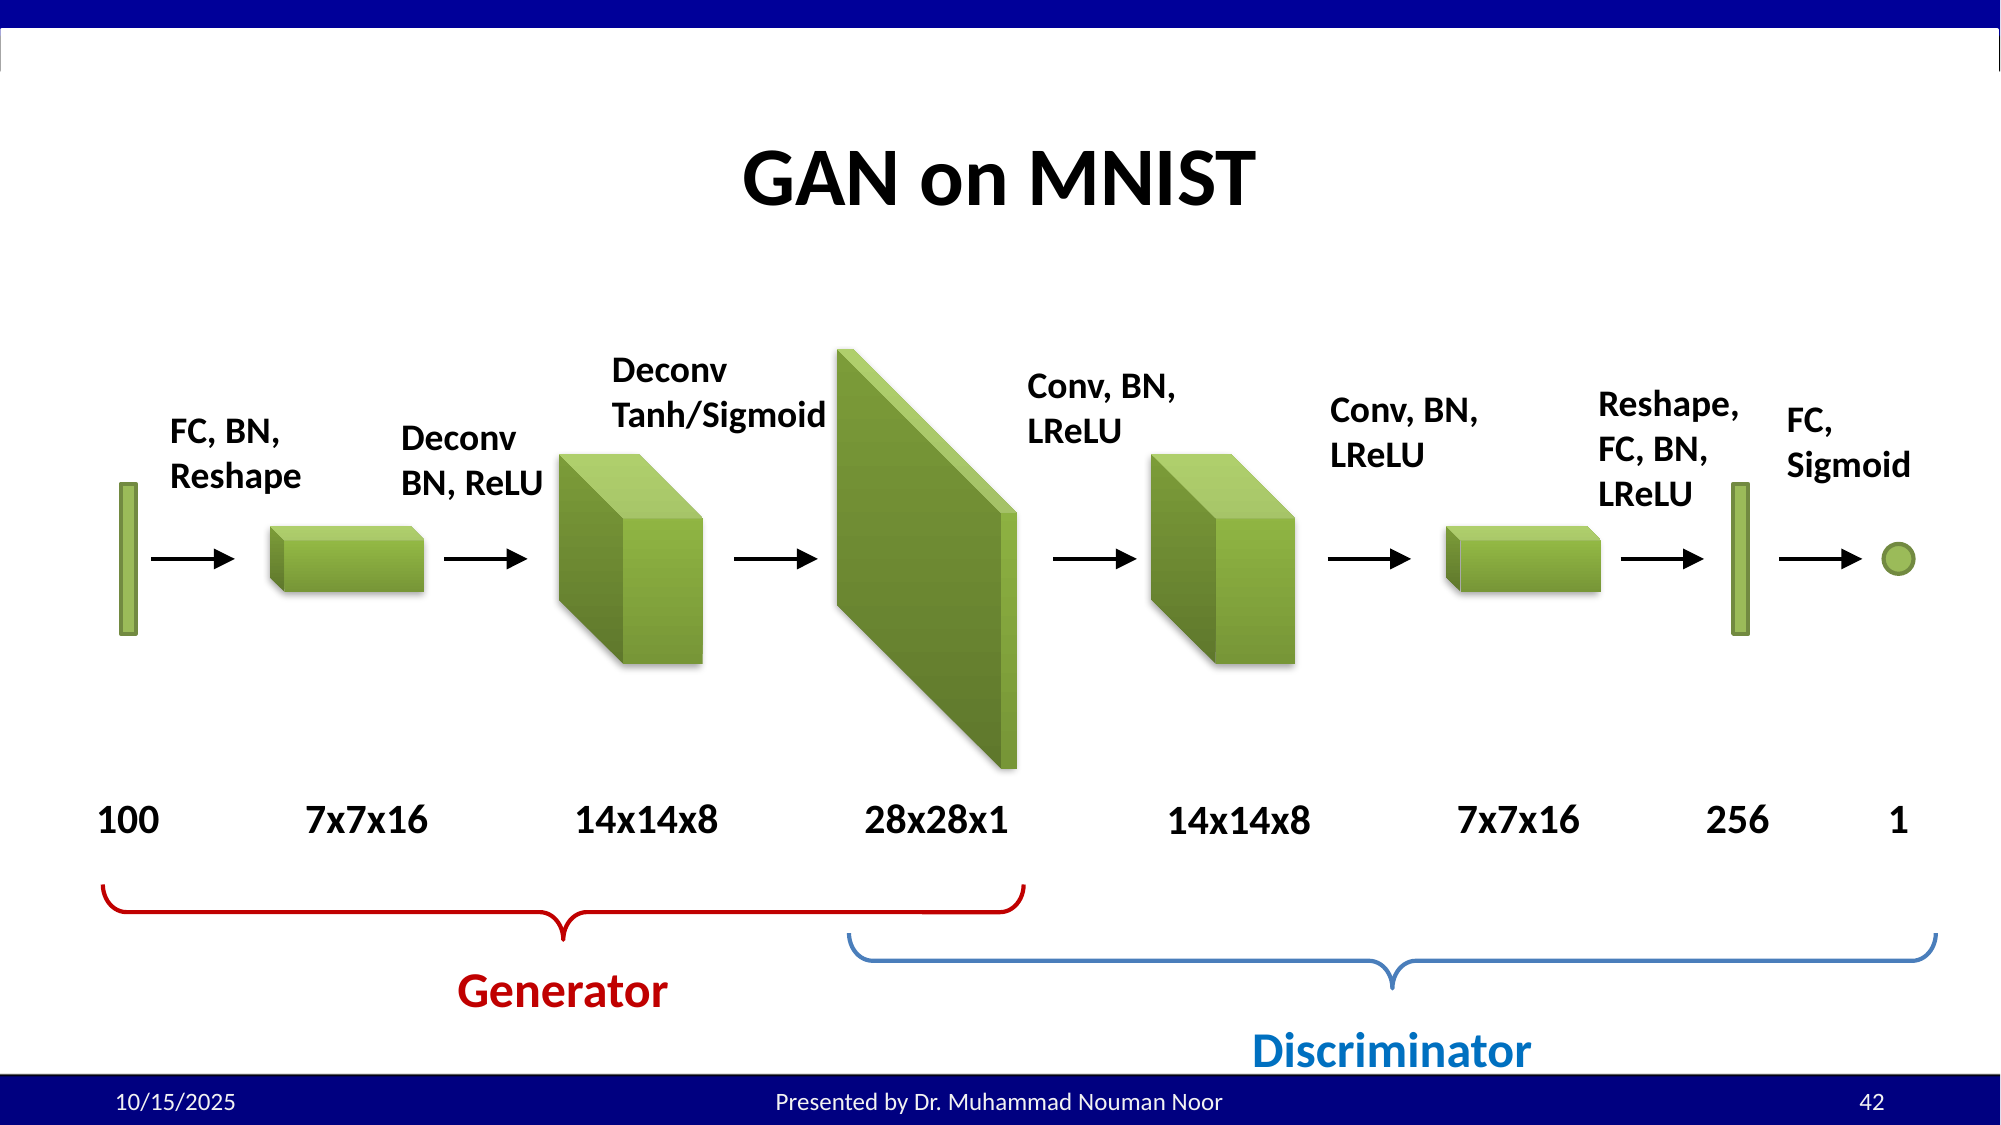

GAN on MNIST
Deconv
Tanh/Sigmoid

Conv, BN,
LReLU
Reshape,
FC, BN,
LReLU
Conv, BN,
LReLU
FC,
Sigmoid
FC, BN,
Reshape
Deconv
BN, ReLU

100
7x7x16
14x14x8
28x28x1
7x7x16
256
1
14x14x8
Generator
Discriminator
10/15/2025
Presented by Dr. Muhammad Nouman Noor
42